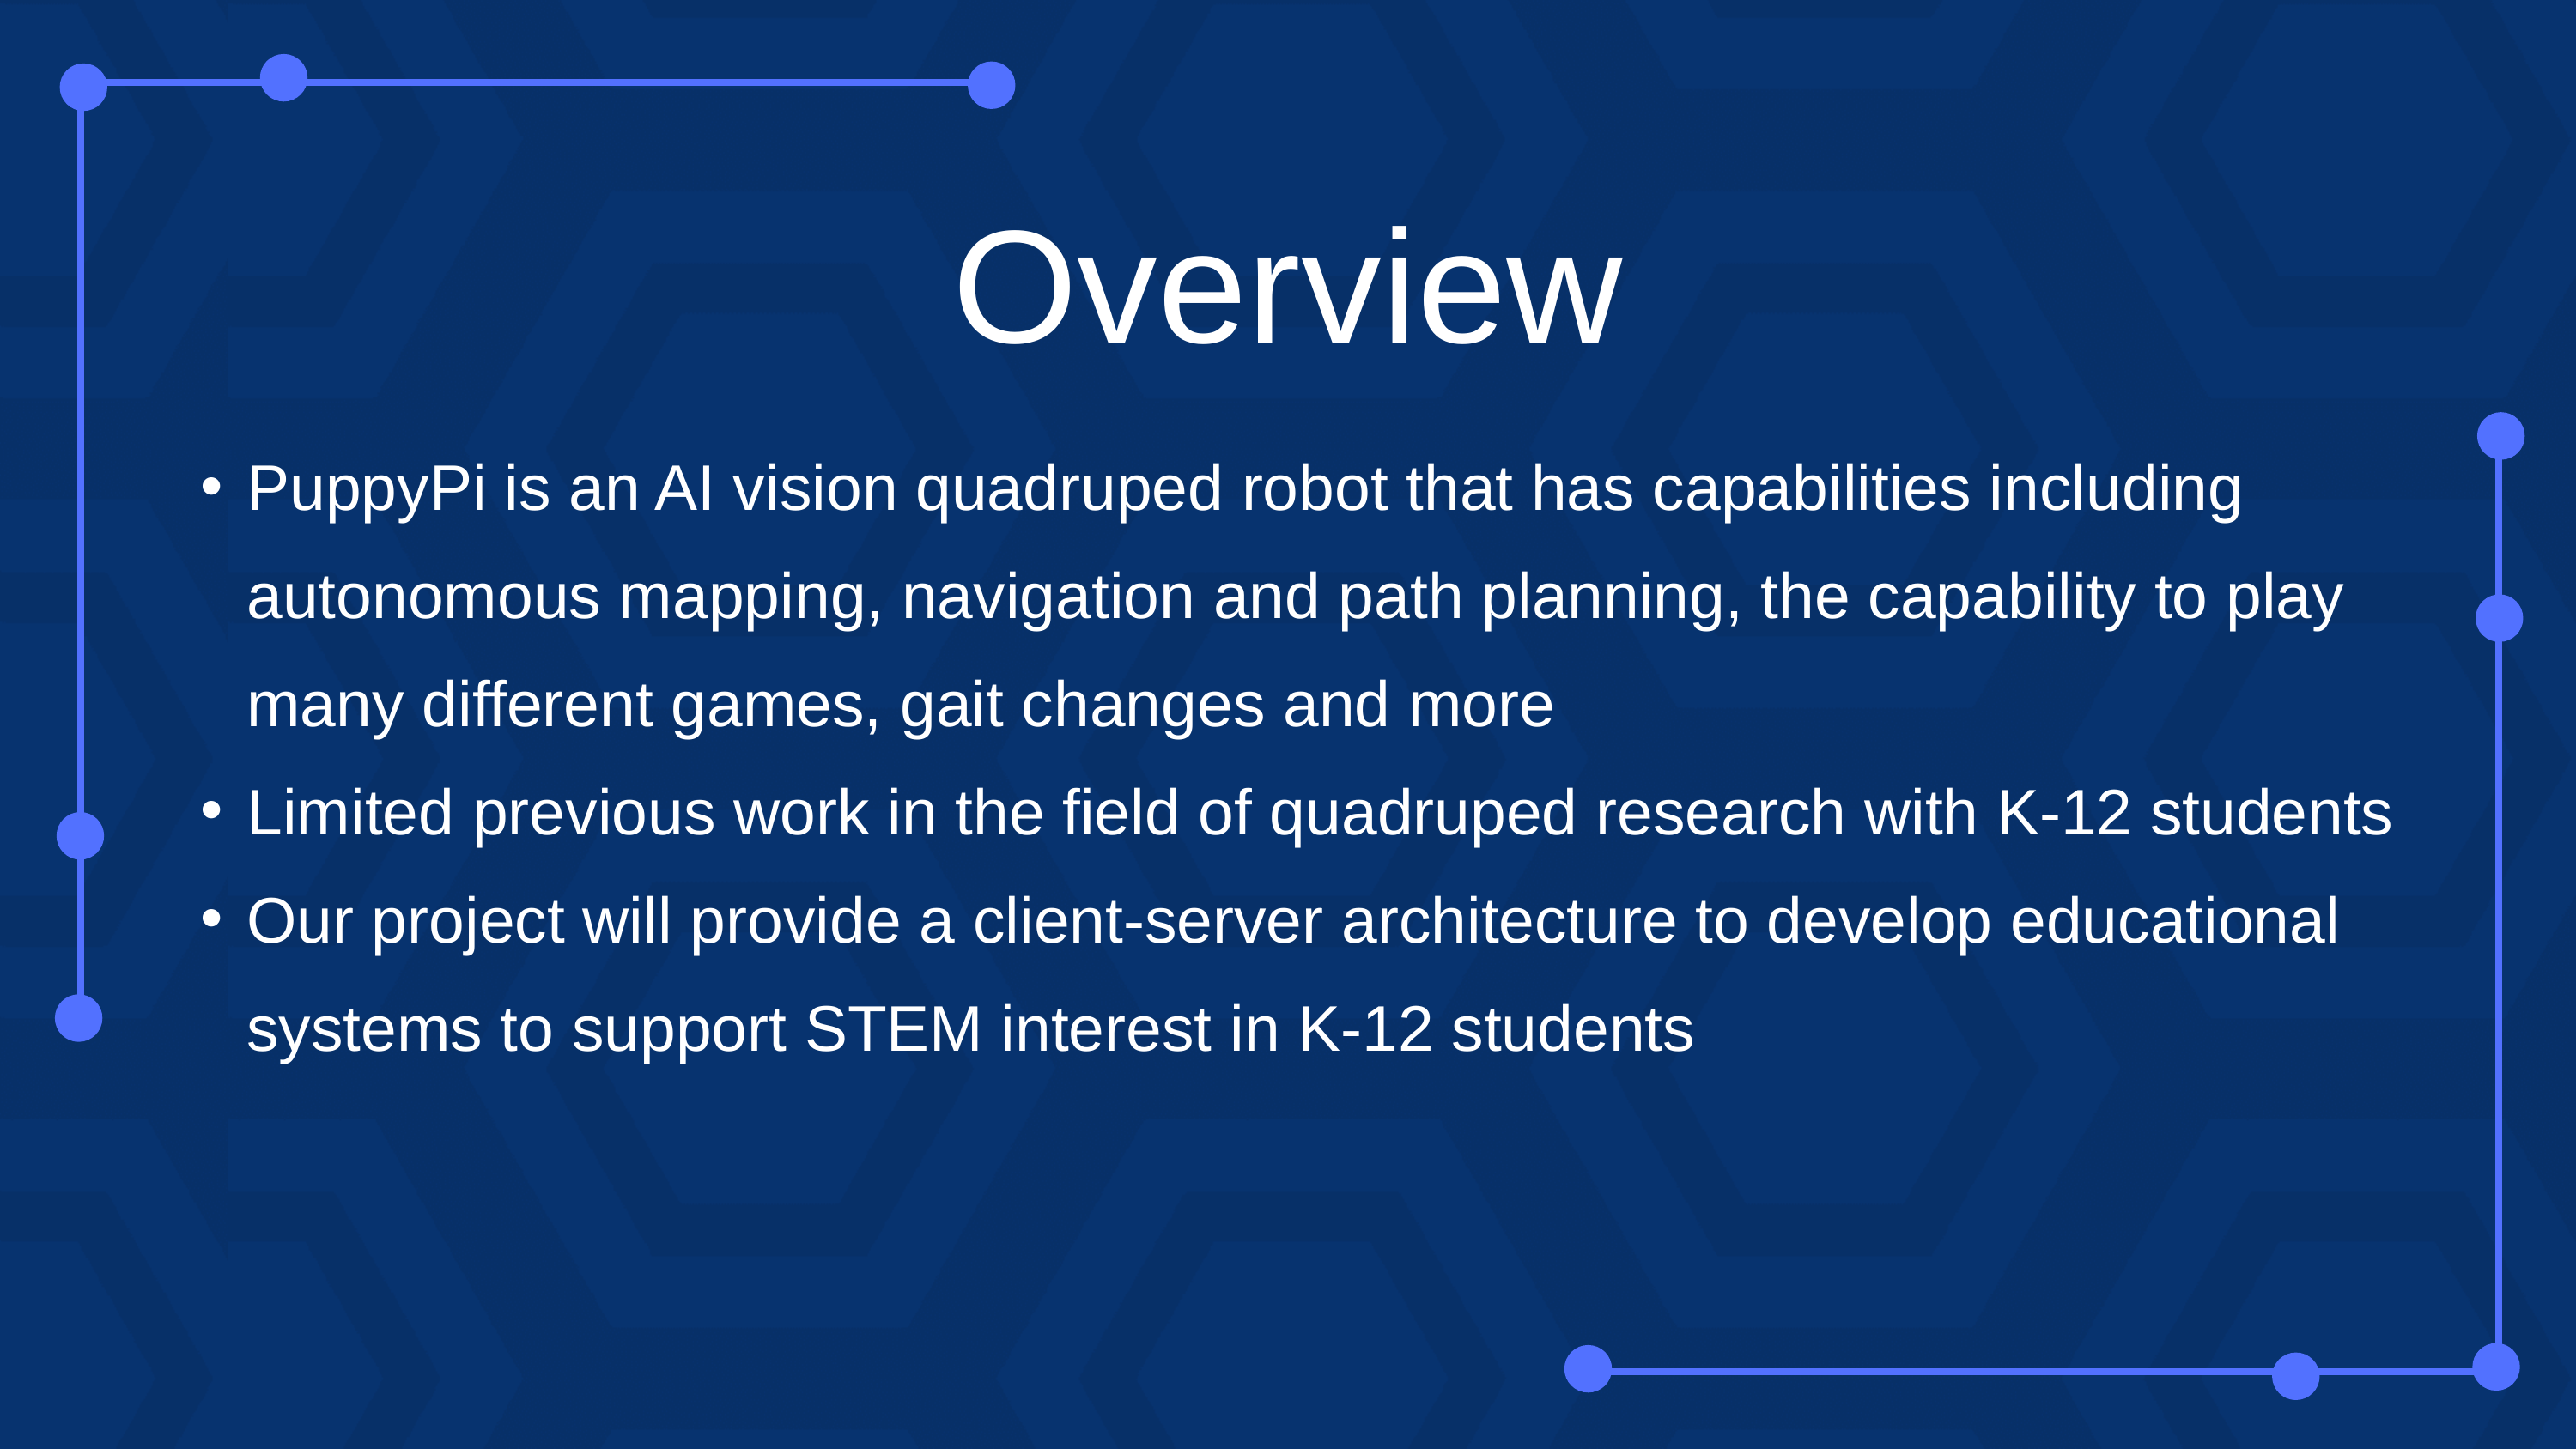

Overview

PuppyPi is an AI vision quadruped robot that has capabilities including autonomous mapping, navigation and path planning, the capability to play many different games, gait changes and more
Limited previous work in the field of quadruped research with K-12 students
Our project will provide a client-server architecture to develop educational systems to support STEM interest in K-12 students